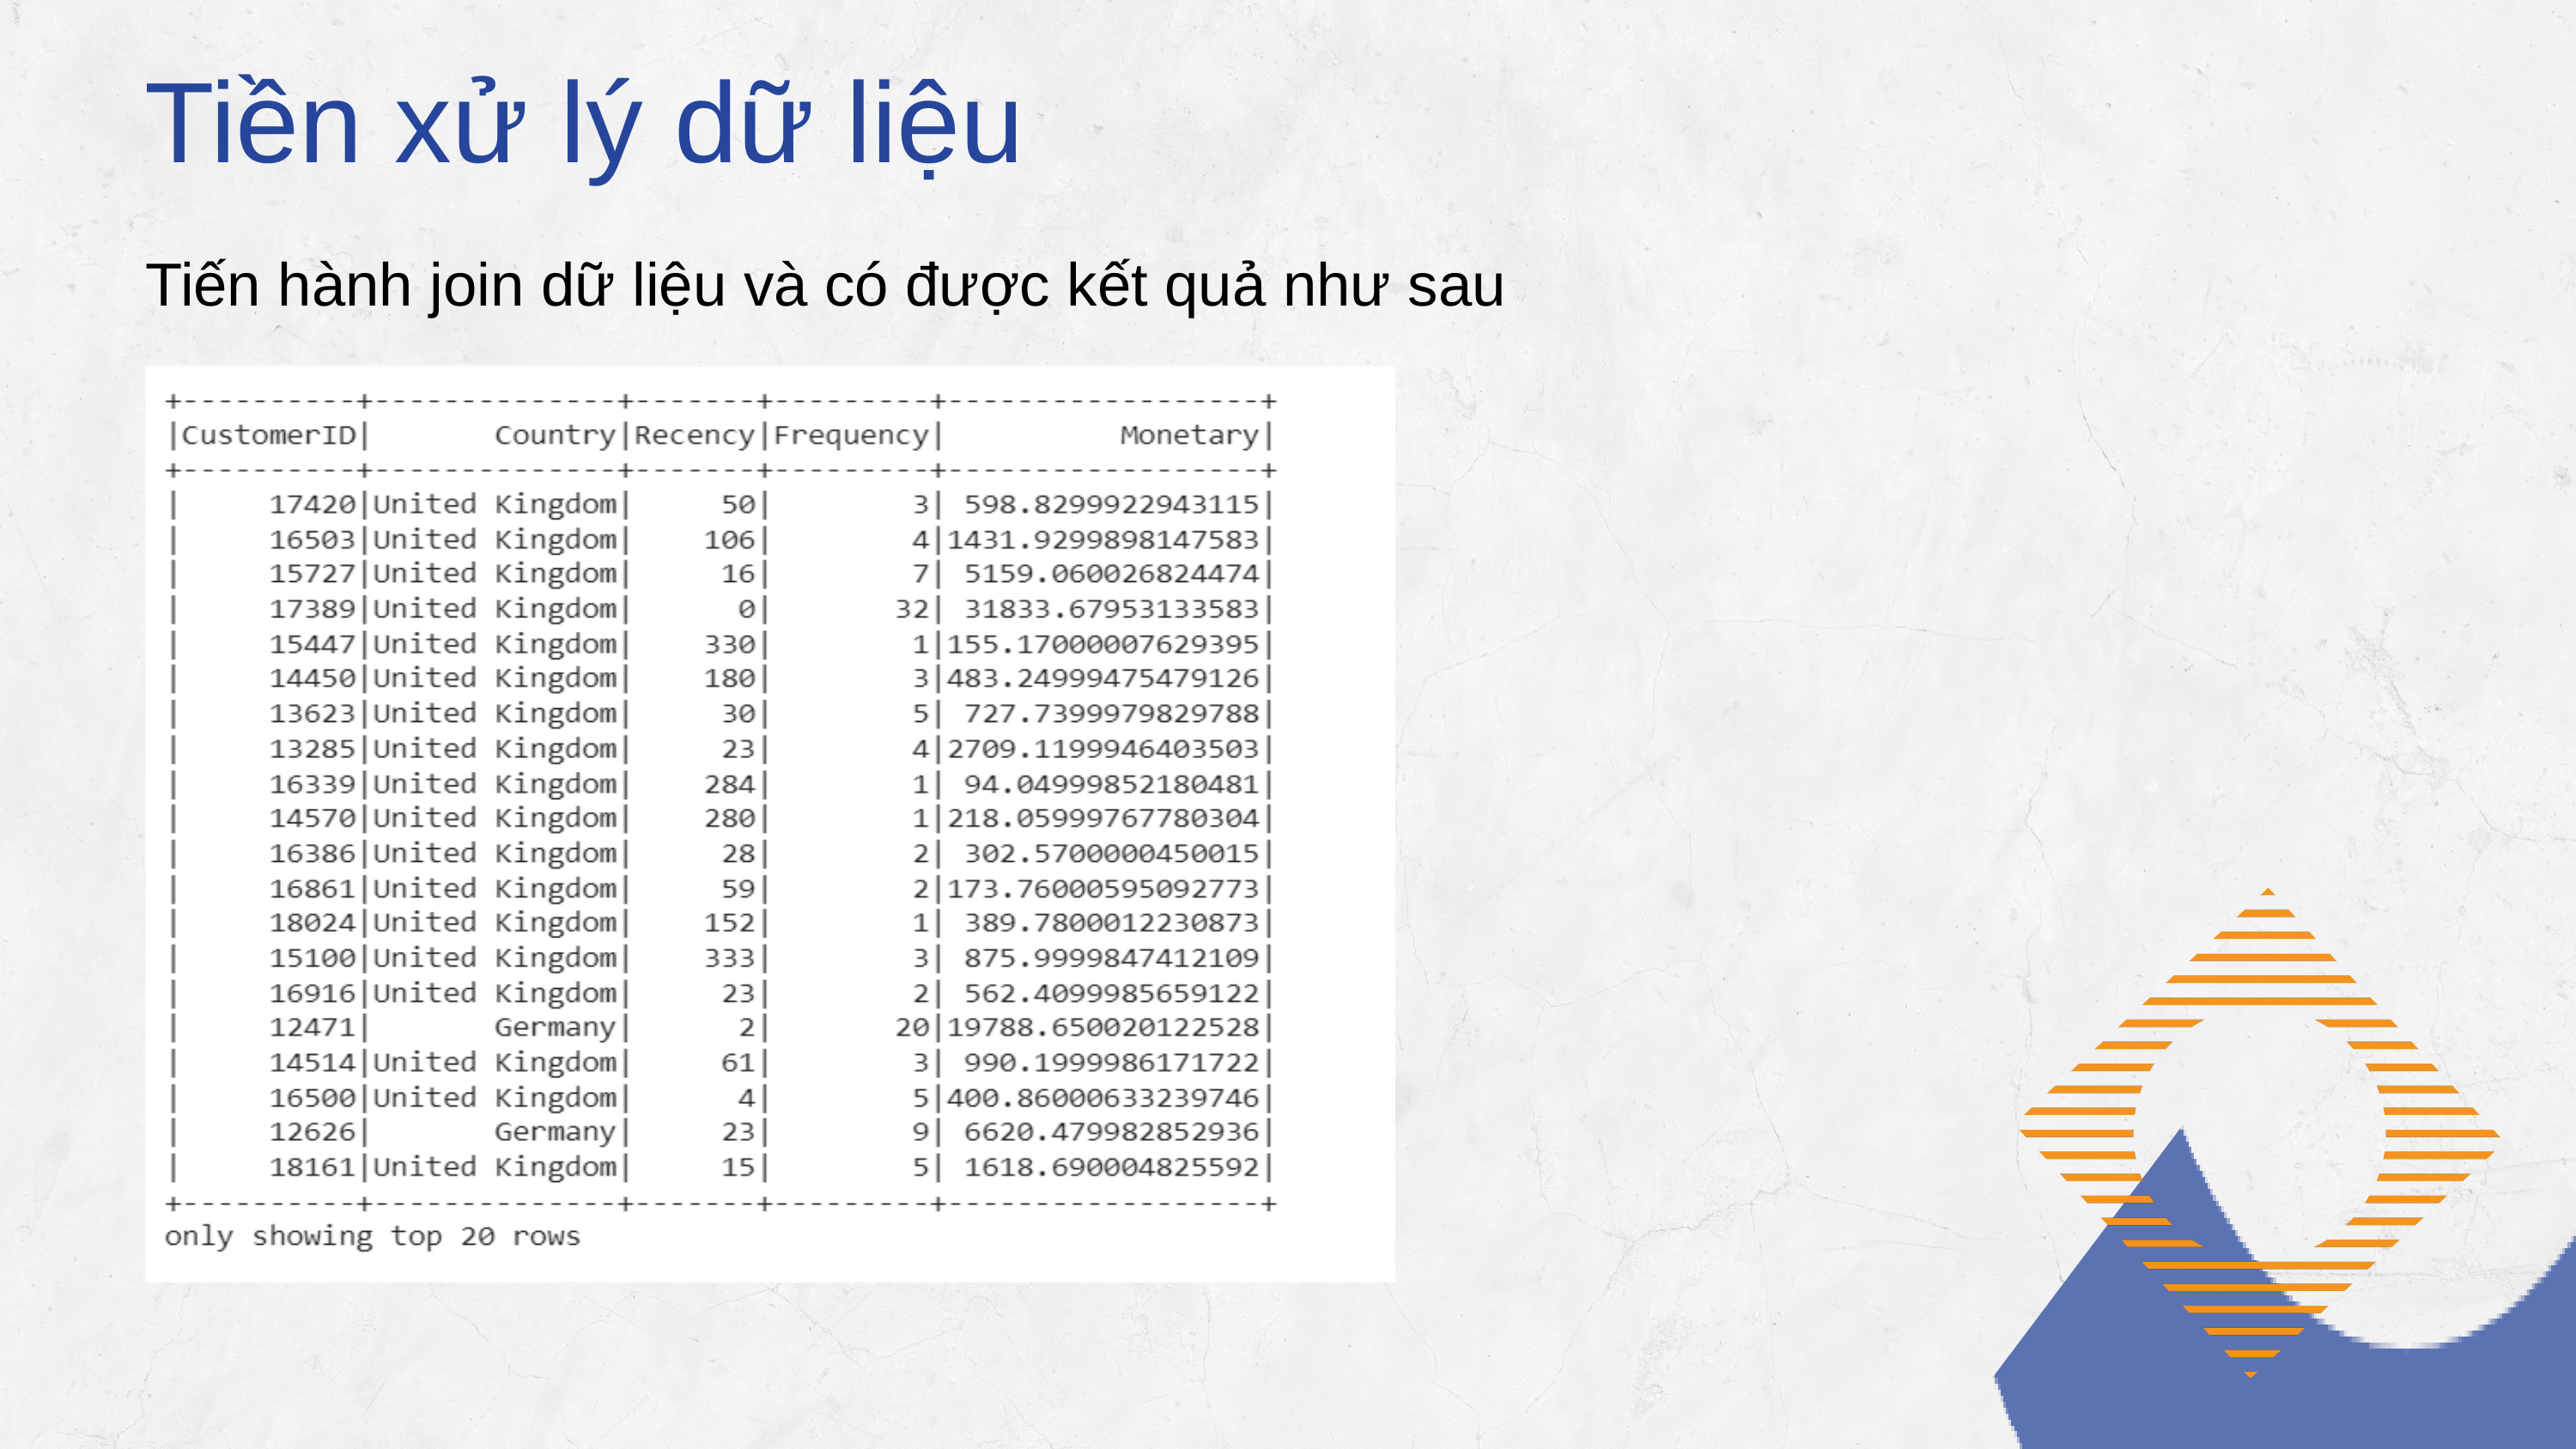

Tiền xử lý dữ liệu
Tiến hành join dữ liệu và có được kết quả như sau